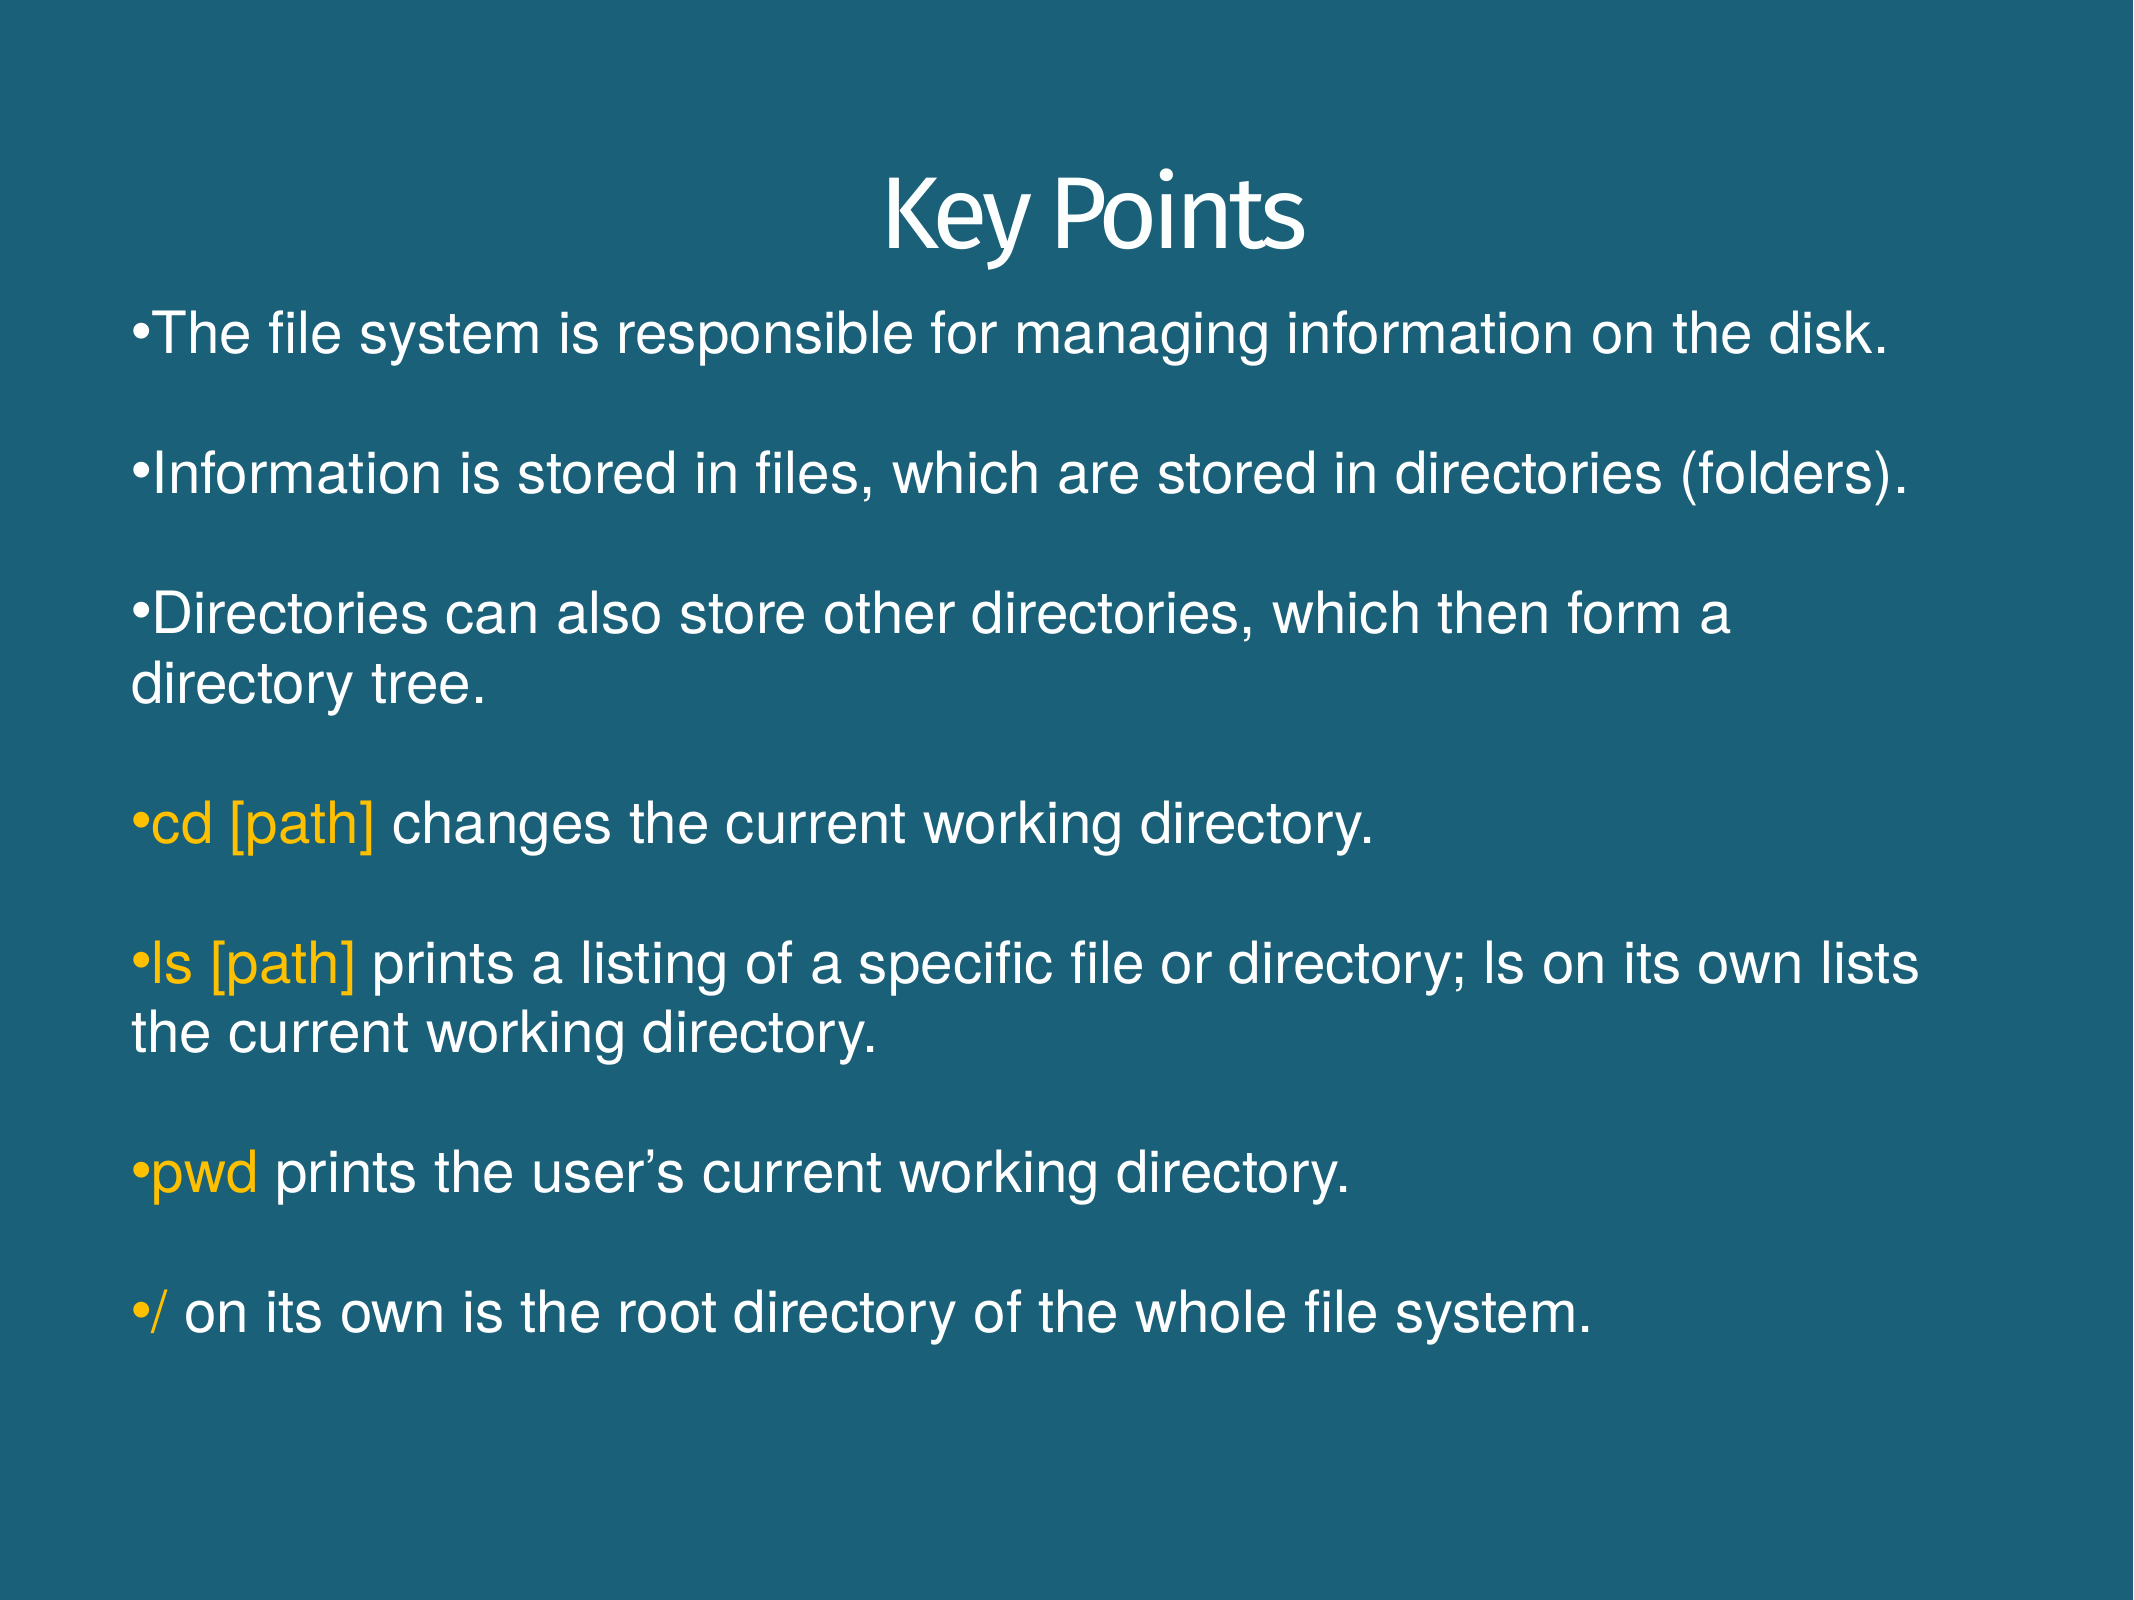

Key Points
The file system is responsible for managing information on the disk.

Information is stored in files, which are stored in directories (folders).

Directories can also store other directories, which then form a directory tree.

cd [path] changes the current working directory.
ls [path] prints a listing of a specific file or directory; ls on its own lists the current working directory.

pwd prints the user’s current working directory.

/ on its own is the root directory of the whole file system.